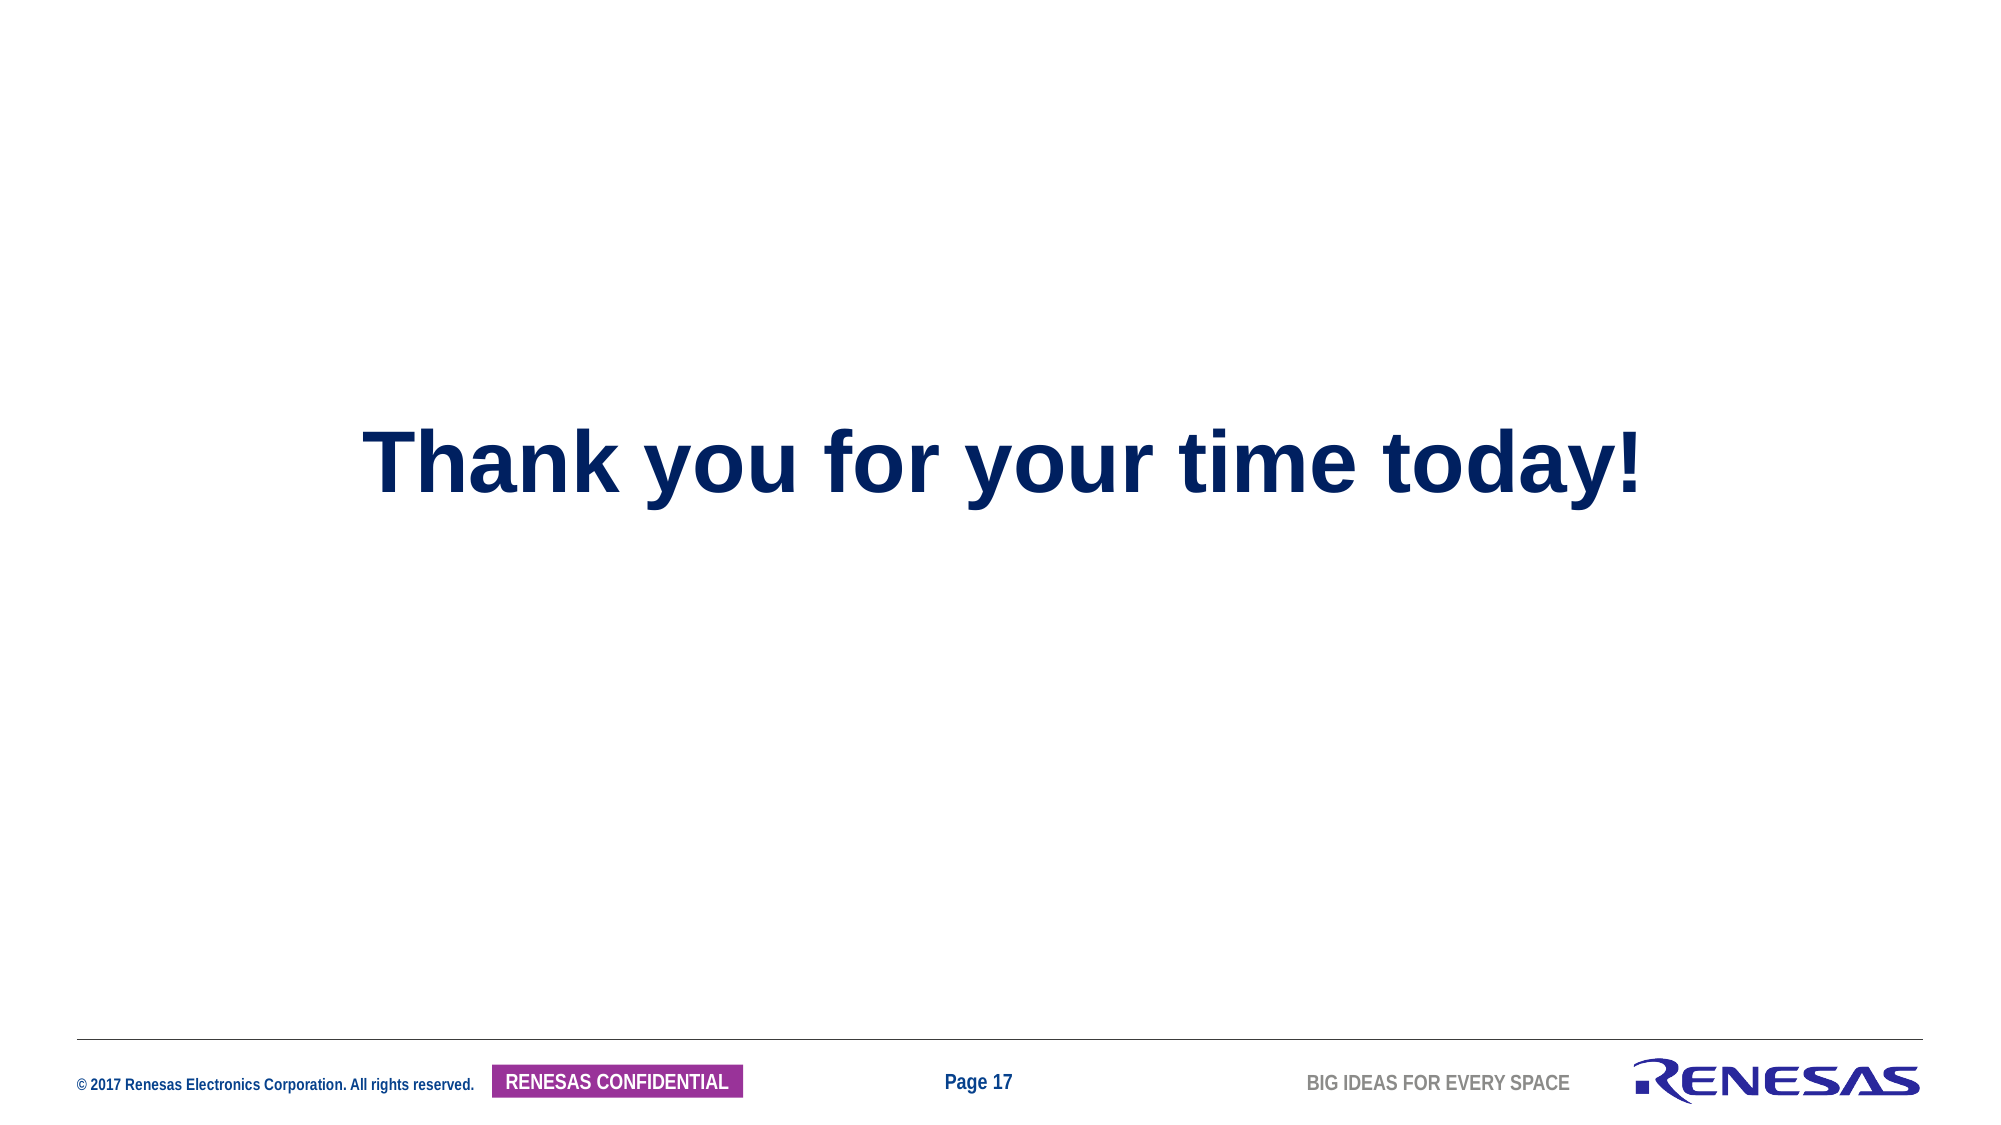

Thank you for your time today!
Page 17